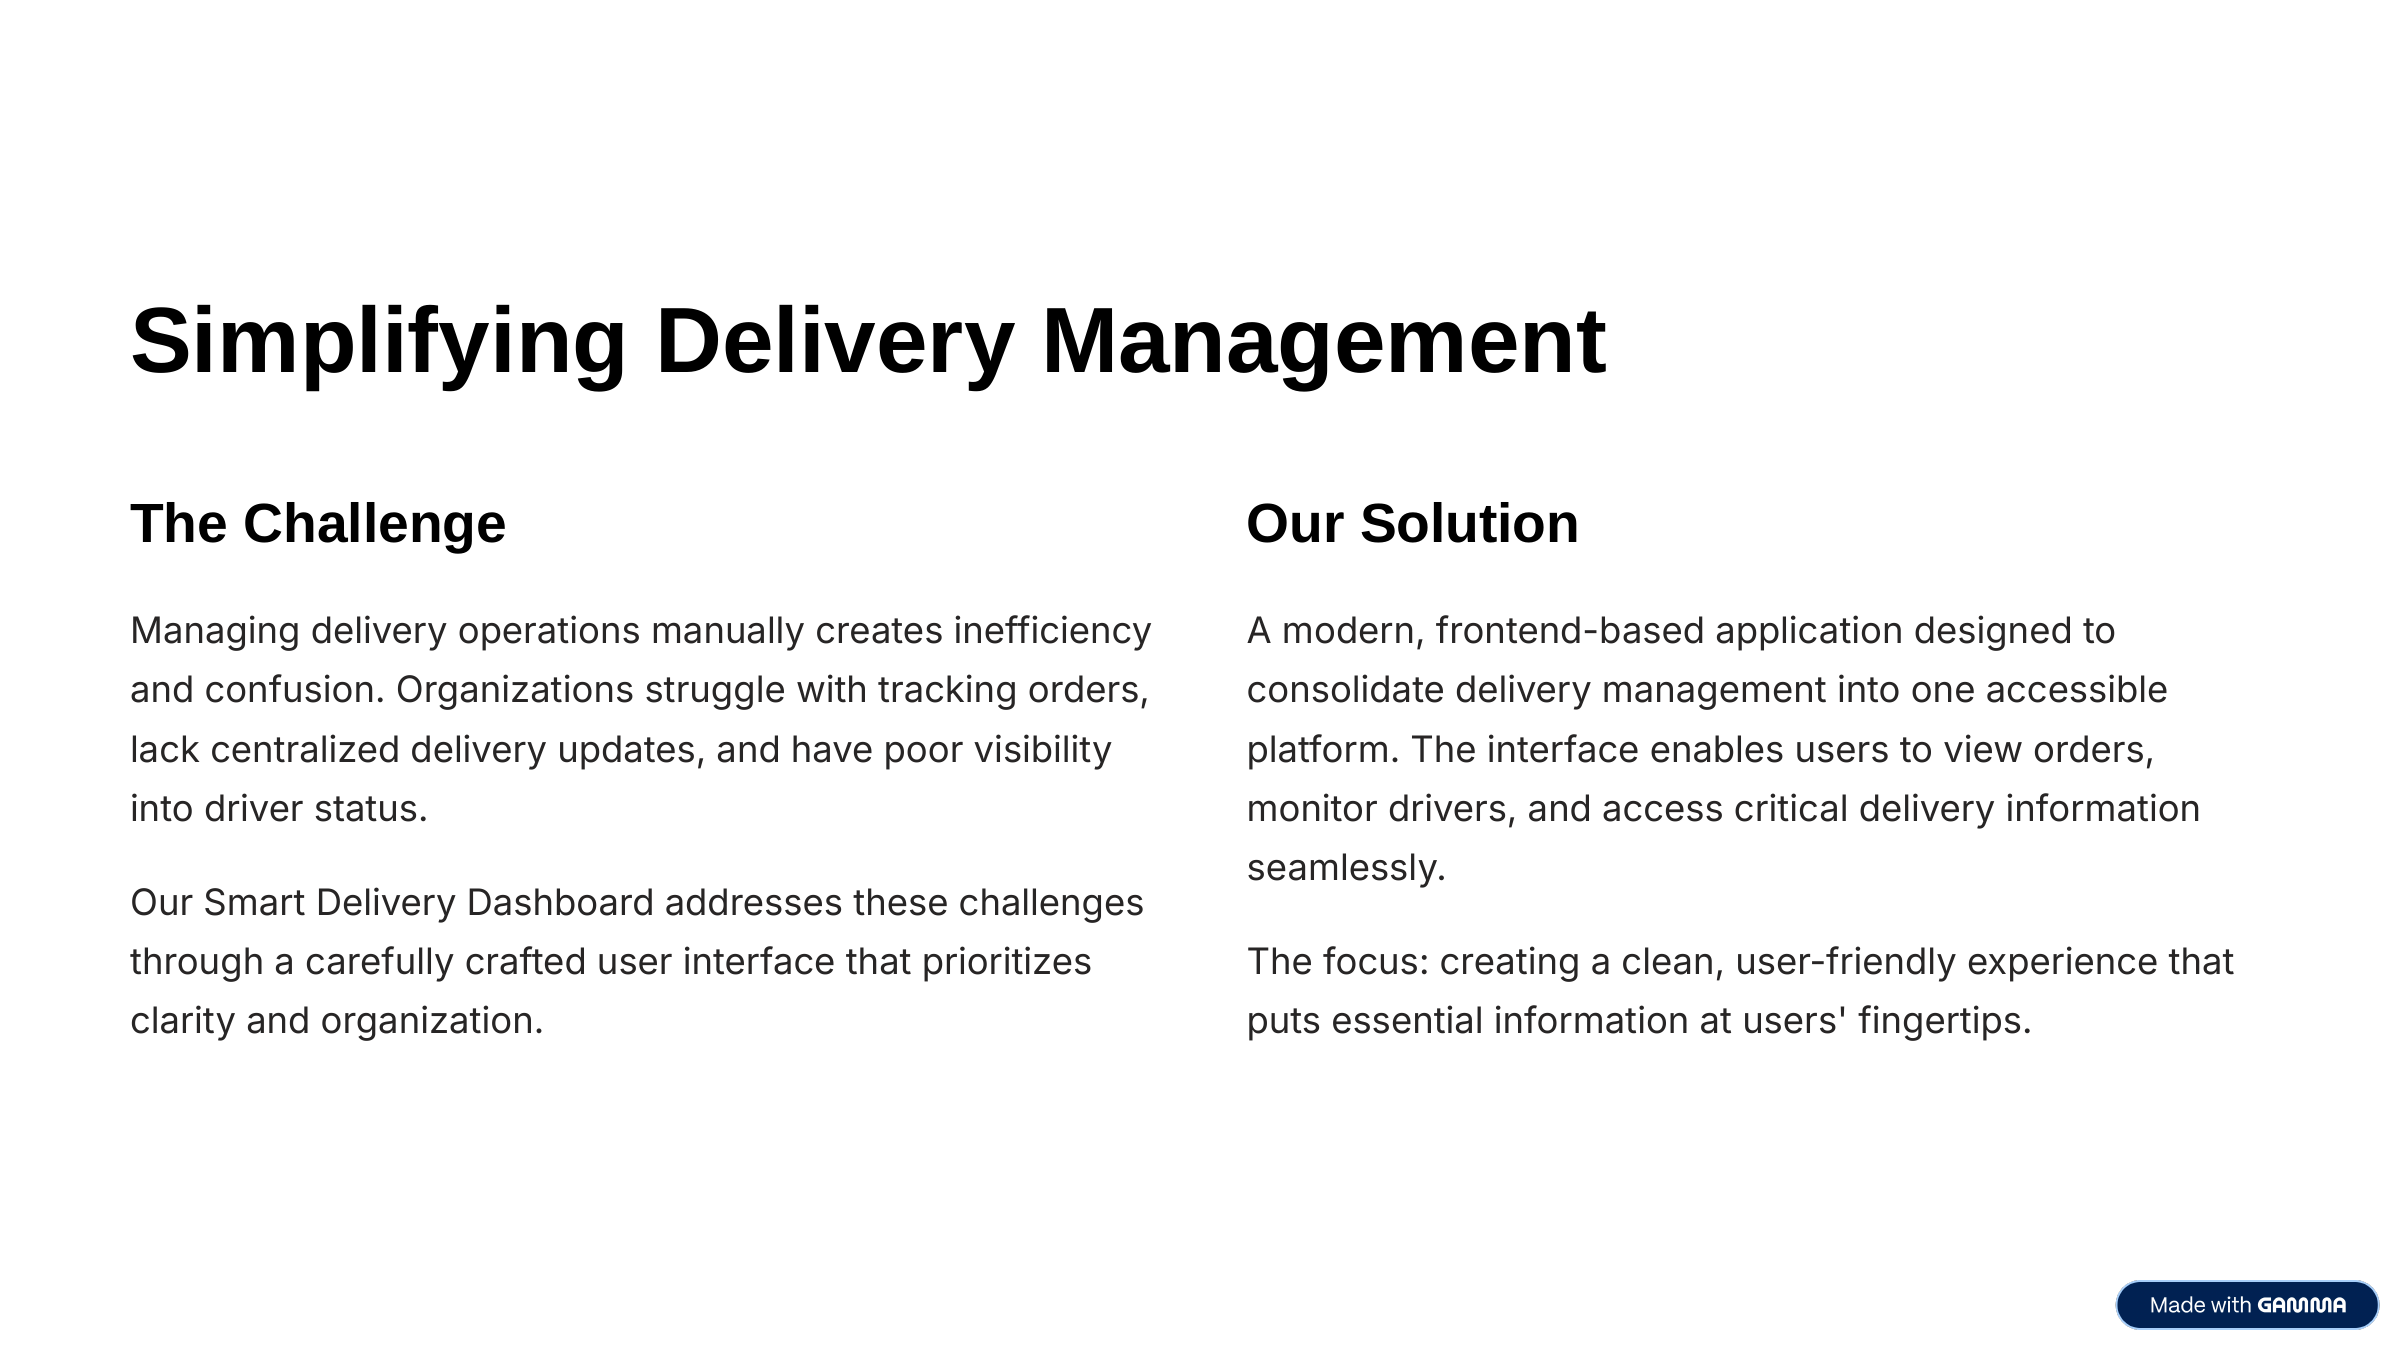

Simplifying Delivery Management
The Challenge
Our Solution
Managing delivery operations manually creates inefficiency and confusion. Organizations struggle with tracking orders, lack centralized delivery updates, and have poor visibility into driver status.
A modern, frontend-based application designed to consolidate delivery management into one accessible platform. The interface enables users to view orders, monitor drivers, and access critical delivery information seamlessly.
Our Smart Delivery Dashboard addresses these challenges through a carefully crafted user interface that prioritizes clarity and organization.
The focus: creating a clean, user-friendly experience that puts essential information at users' fingertips.